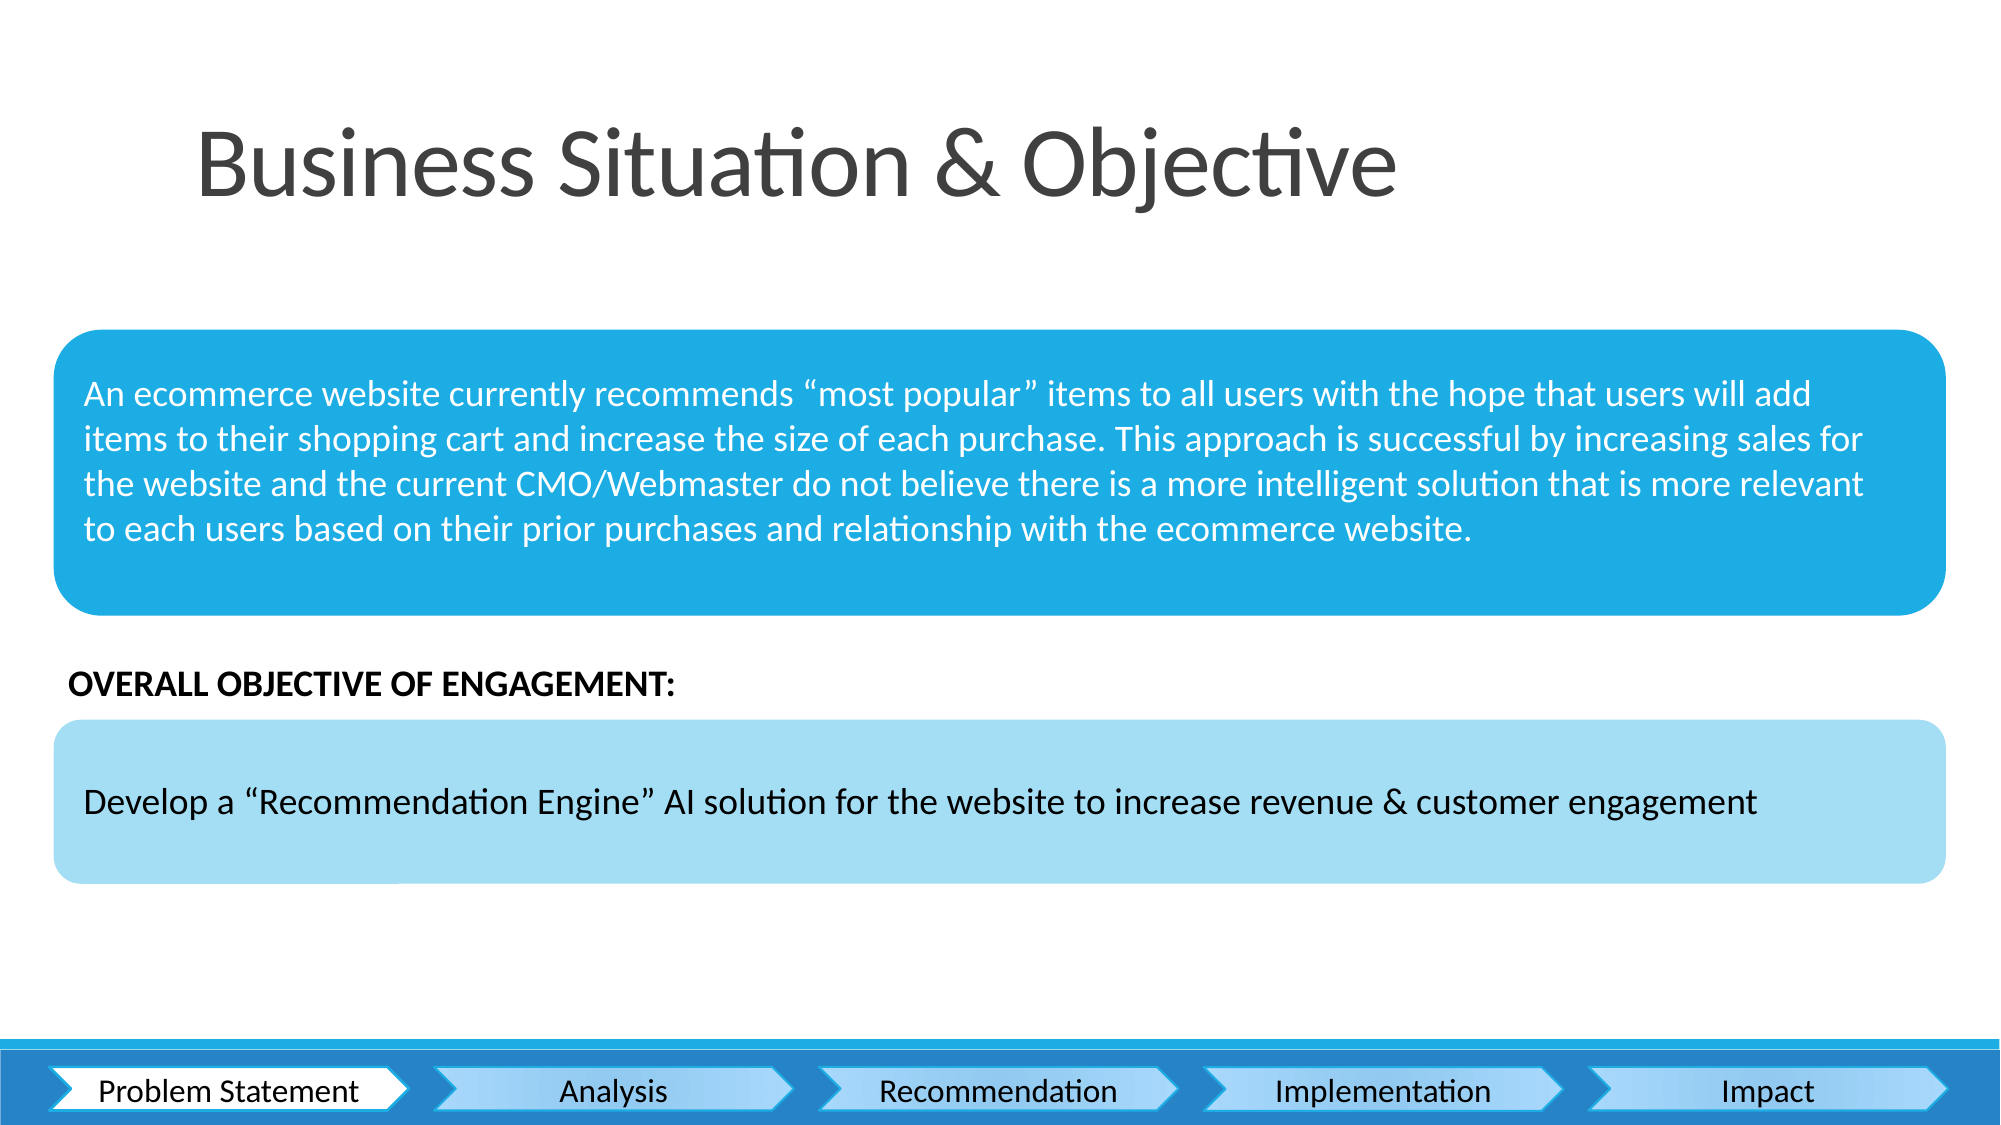

# Business Situation & Objective

An ecommerce website currently recommends “most popular” items to all users with the hope that users will add items to their shopping cart and increase the size of each purchase. This approach is successful by increasing sales for the website and the current CMO/Webmaster do not believe there is a more intelligent solution that is more relevant to each users based on their prior purchases and relationship with the ecommerce website.
OVERALL OBJECTIVE OF ENGAGEMENT:

Develop a “Recommendation Engine” AI solution for the website to increase revenue & customer engagement
Impact
Problem Statement
Analysis
Recommendation
Implementation